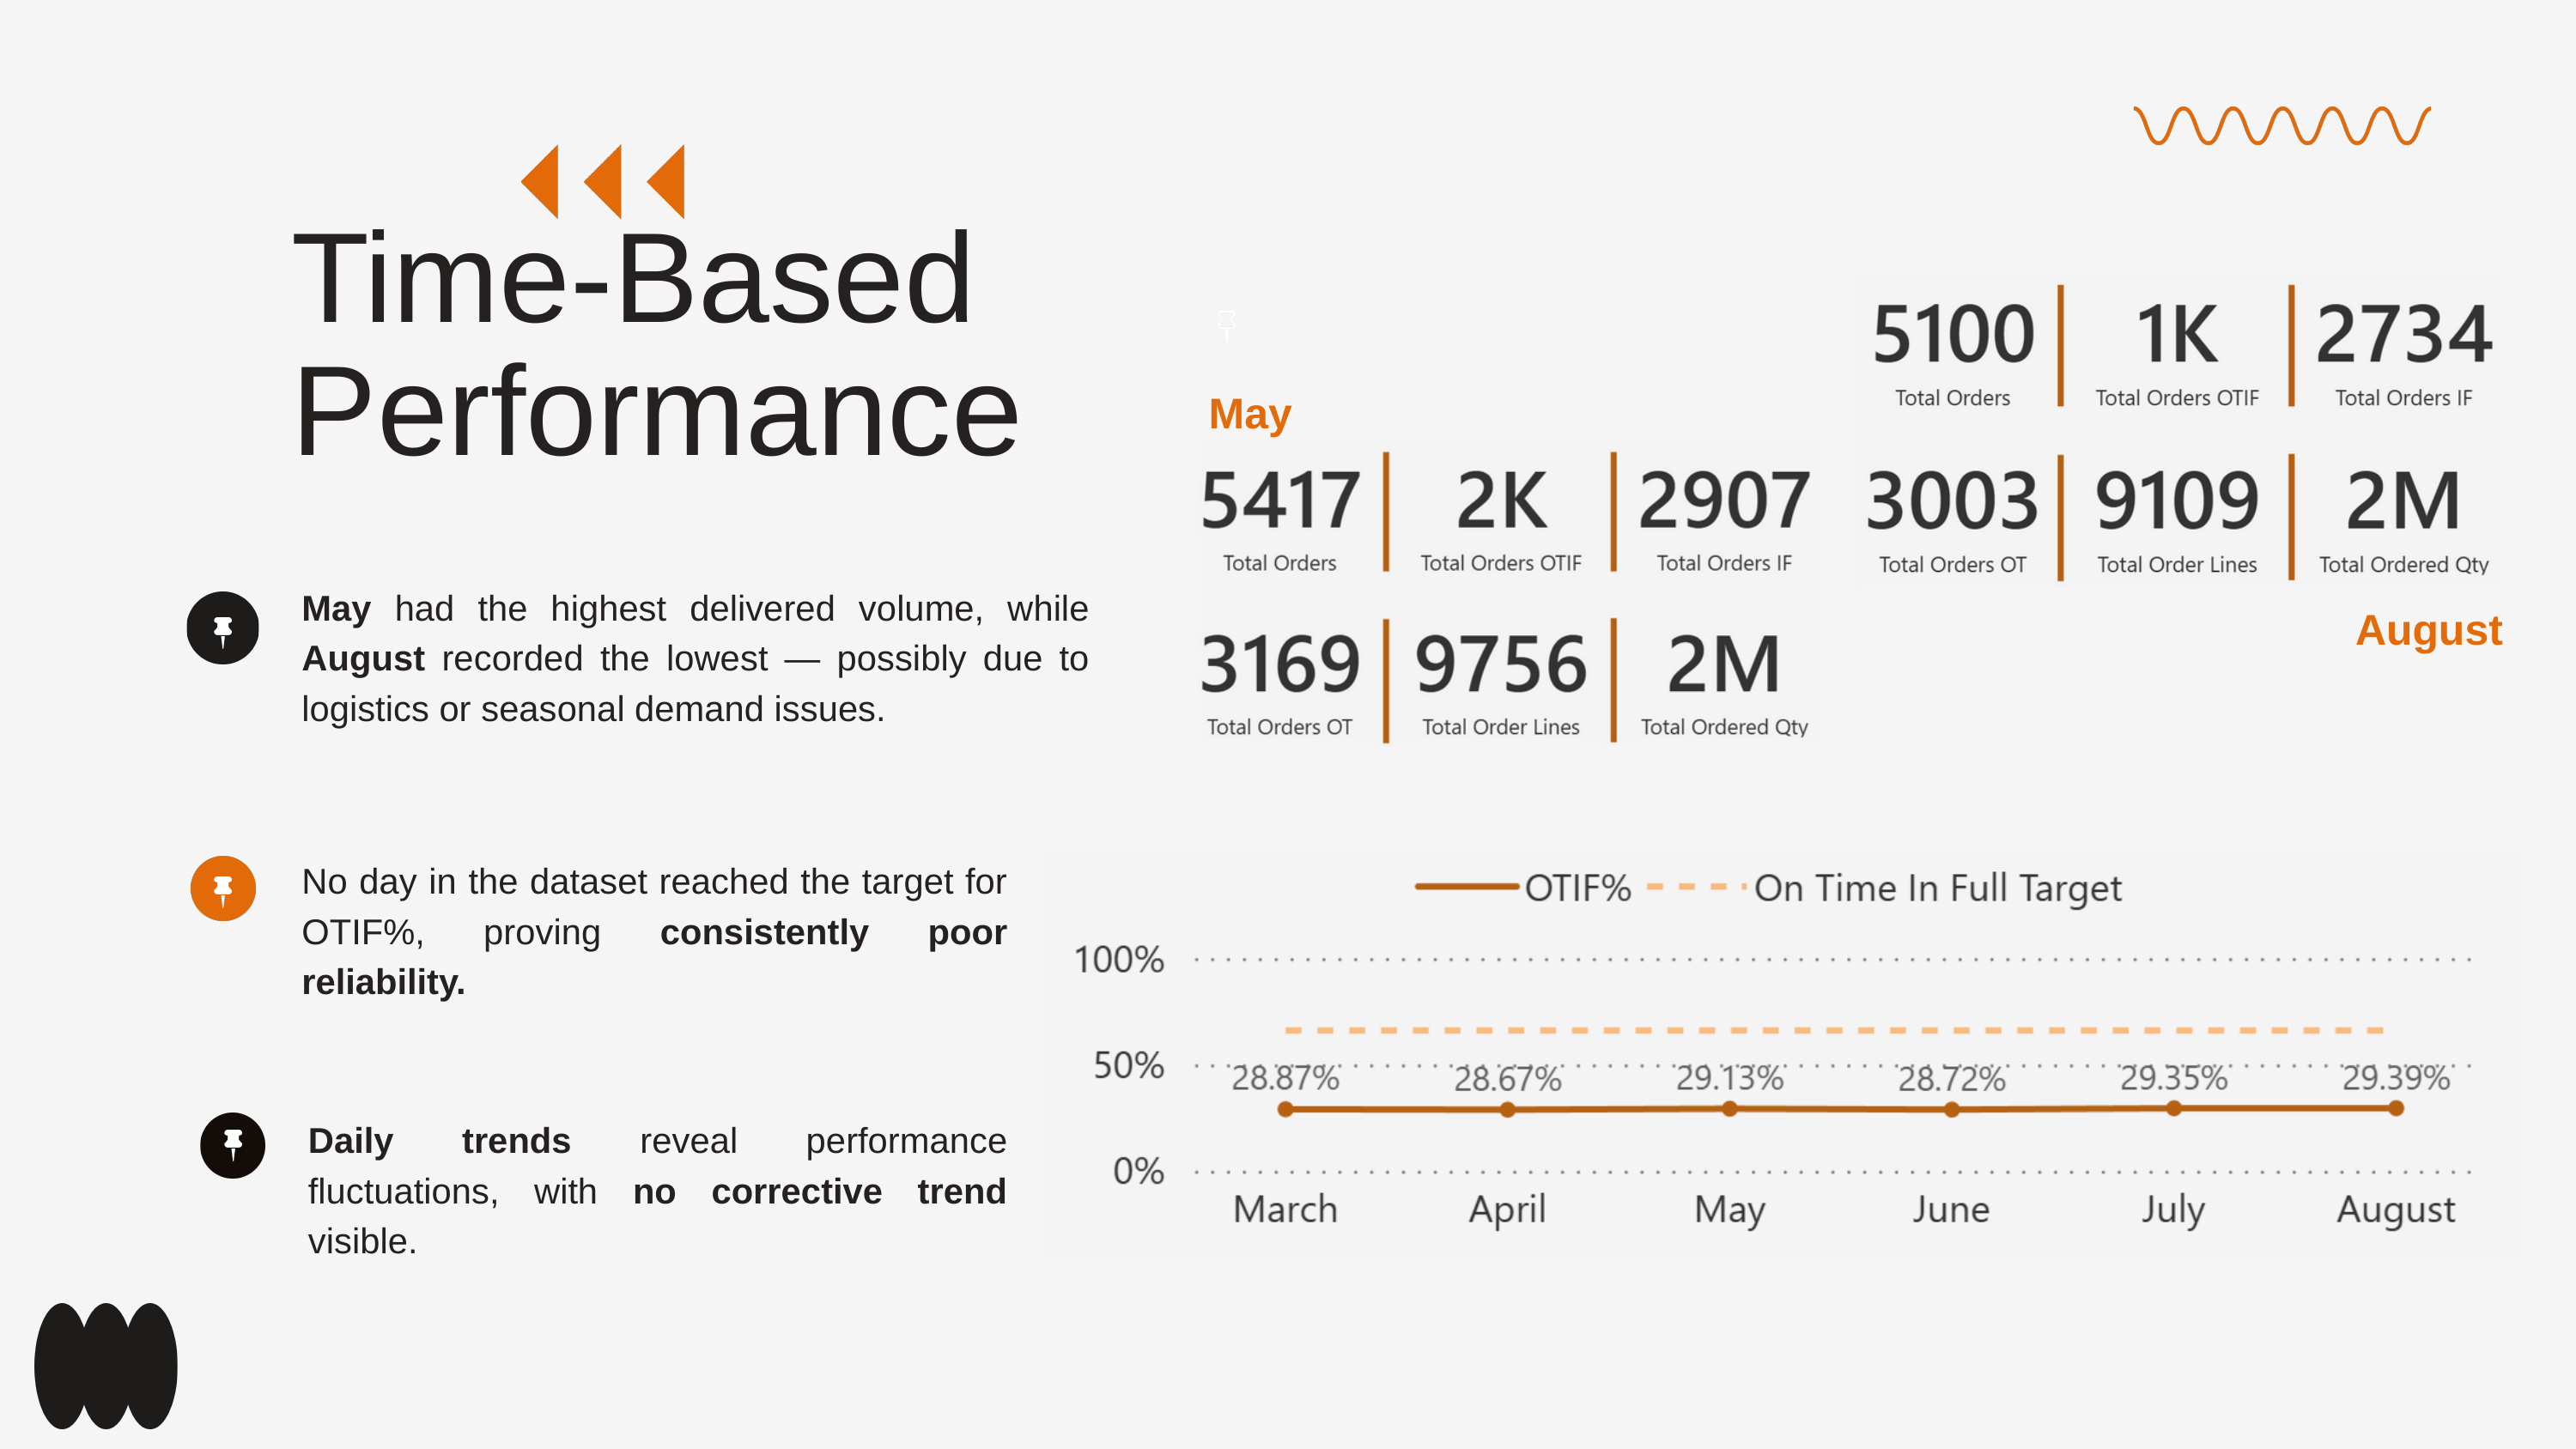

Time-Based Performance

May

May had the highest delivered volume, while August recorded the lowest — possibly due to logistics or seasonal demand issues.

August

No day in the dataset reached the target for OTIF%, proving consistently poor reliability.

Daily trends reveal performance fluctuations, with no corrective trend visible.